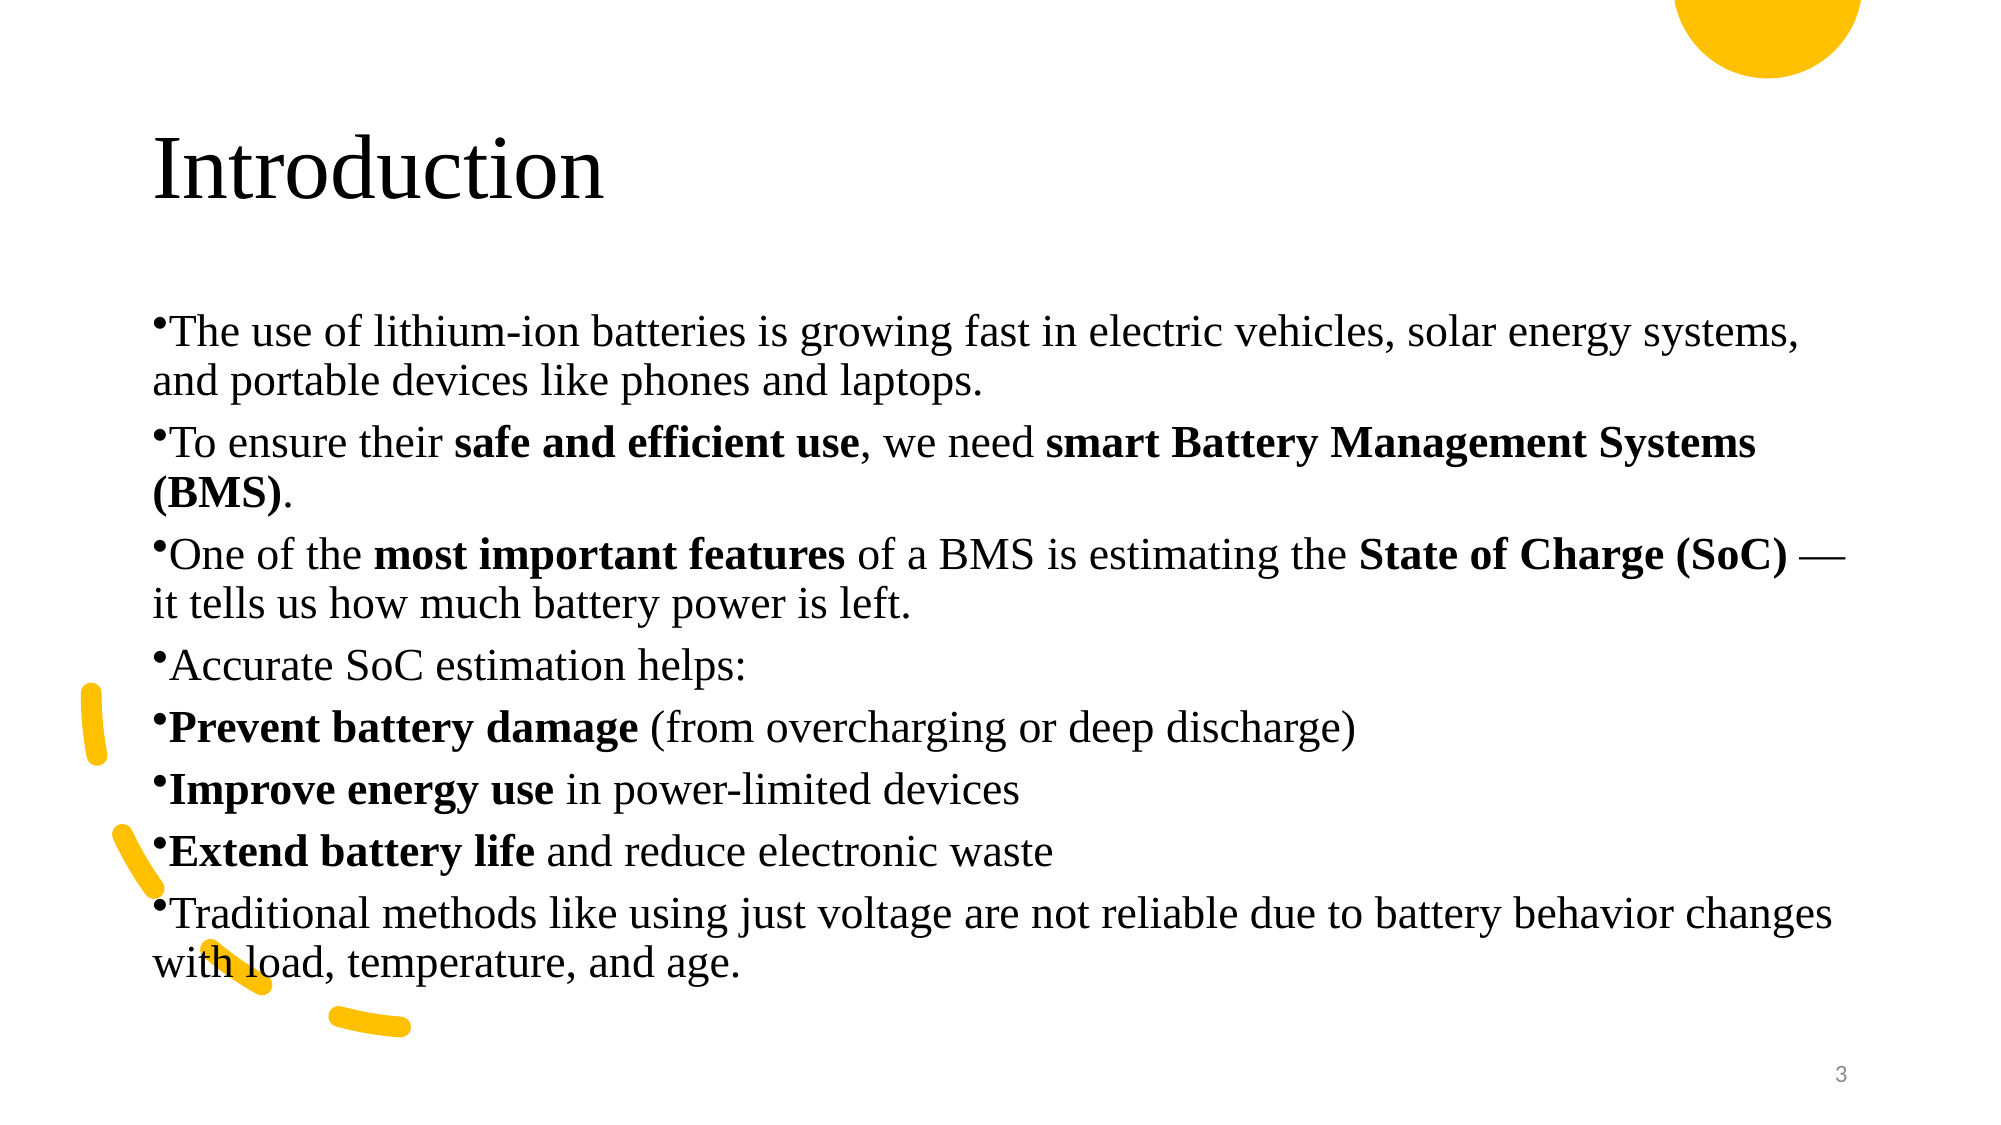

# Introduction
The use of lithium-ion batteries is growing fast in electric vehicles, solar energy systems, and portable devices like phones and laptops.
To ensure their safe and efficient use, we need smart Battery Management Systems (BMS).
One of the most important features of a BMS is estimating the State of Charge (SoC) — it tells us how much battery power is left.
Accurate SoC estimation helps:
Prevent battery damage (from overcharging or deep discharge)
Improve energy use in power-limited devices
Extend battery life and reduce electronic waste
Traditional methods like using just voltage are not reliable due to battery behavior changes with load, temperature, and age.

3